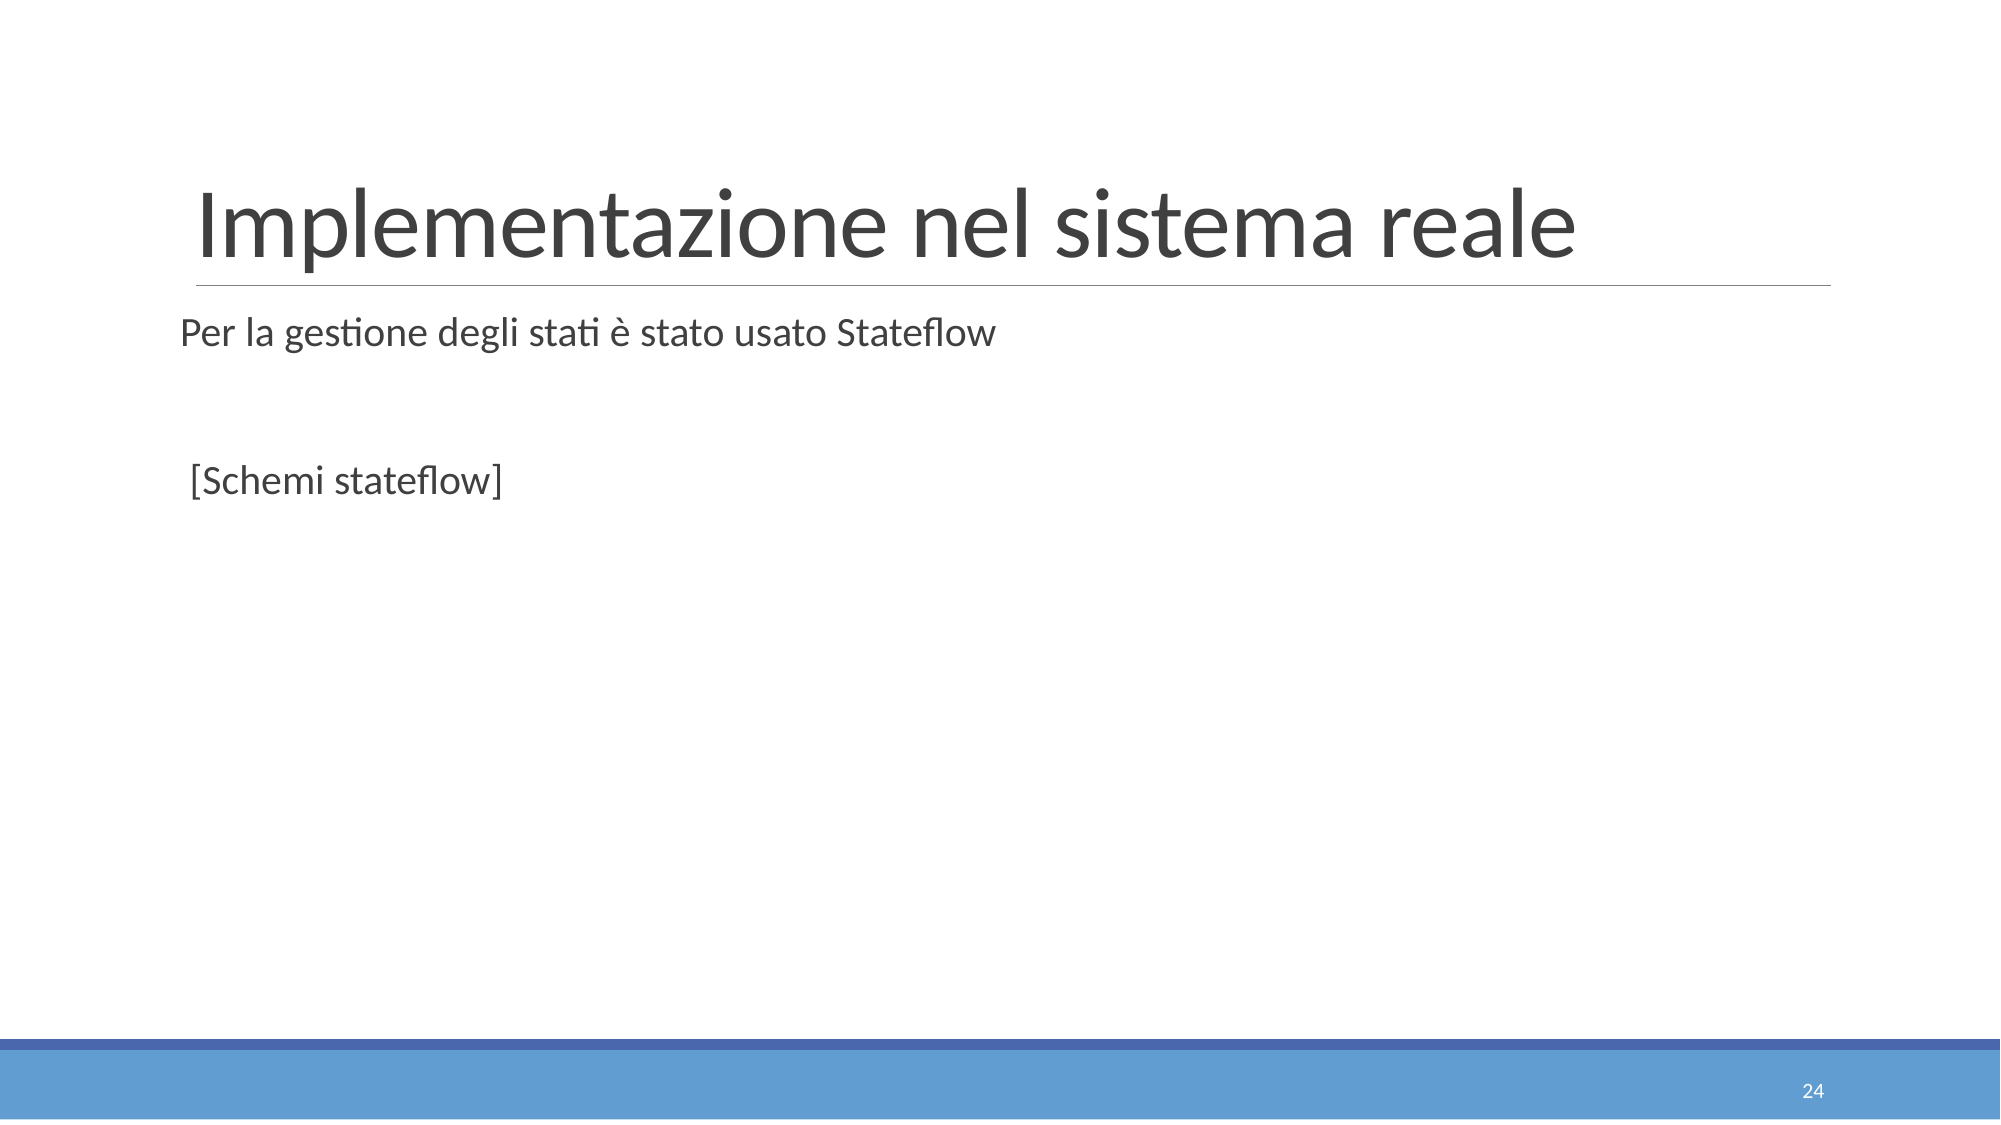

# Implementazione nel sistema reale
Per la gestione degli stati è stato usato Stateflow

 [Schemi stateflow]
24